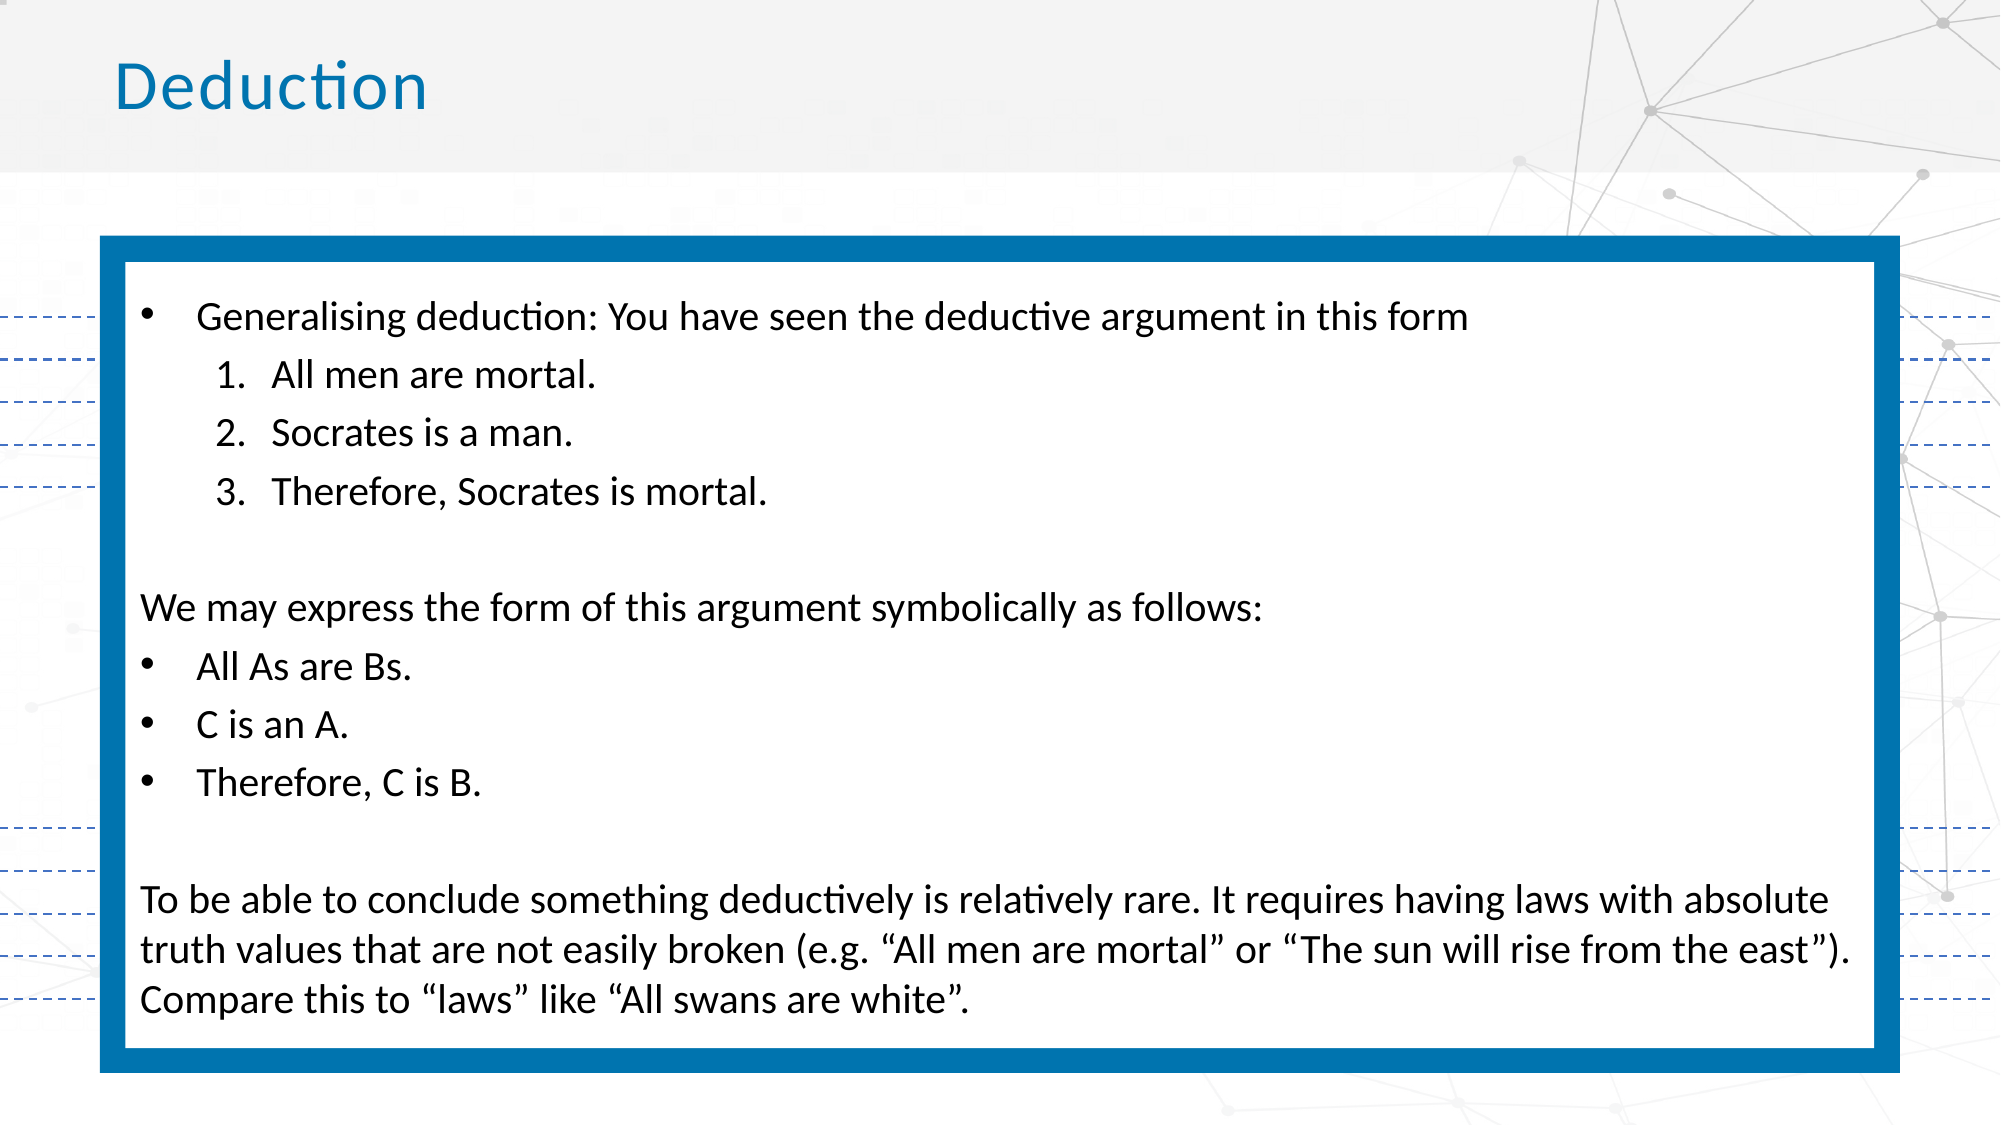

# Deduction

Generalising deduction: You have seen the deductive argument in this form
All men are mortal.
Socrates is a man.
Therefore, Socrates is mortal.

We may express the form of this argument symbolically as follows:
All As are Bs.
C is an A.
Therefore, C is B.

To be able to conclude something deductively is relatively rare. It requires having laws with absolute truth values that are not easily broken (e.g. “All men are mortal” or “The sun will rise from the east”). Compare this to “laws” like “All swans are white”.